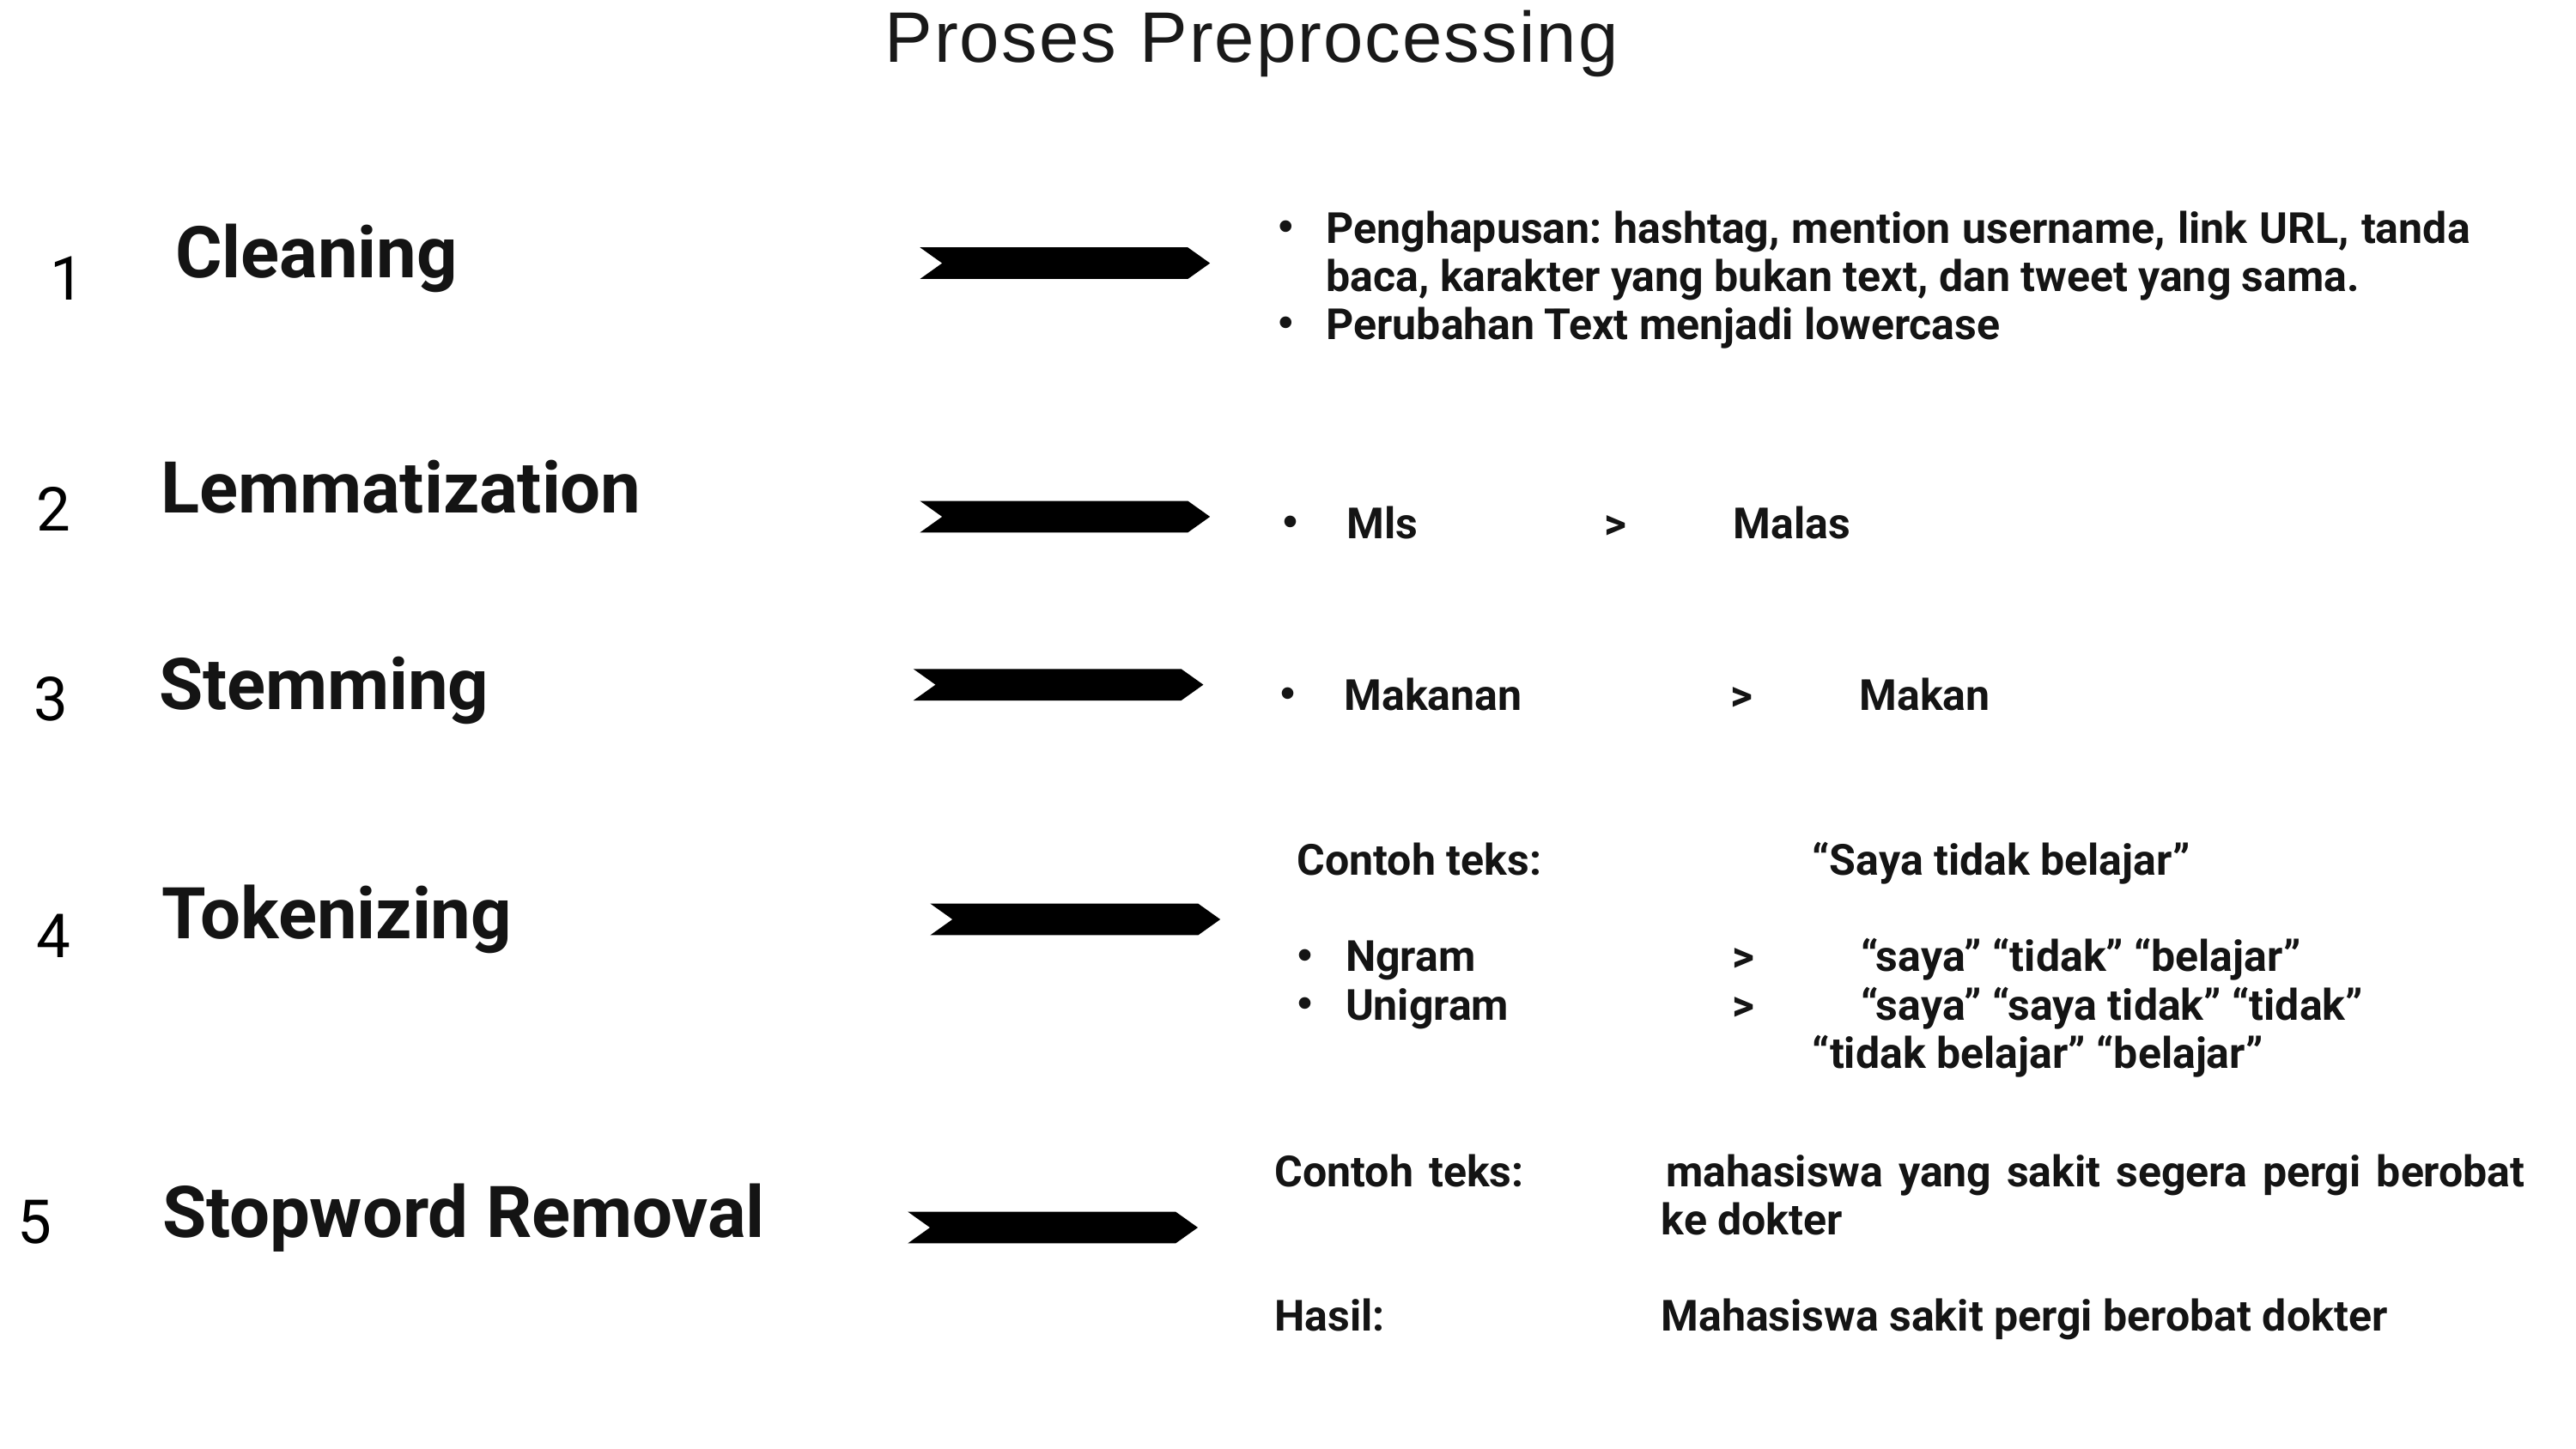

Proses Preprocessing

Penghapusan: hashtag, mention username, link URL, tanda baca, karakter yang bukan text, dan tweet yang sama.
Perubahan Text menjadi lowercase
1

Cleaning
2
Lemmatization
Mls 		> 	Malas

3
Stemming

Makanan	 	> 	Makan
Contoh teks:			“Saya tidak belajar”

Ngram		> 	“saya” “tidak” “belajar”
Unigram		> 	“saya” “saya tidak” “tidak”
				“tidak belajar” “belajar”
4
Tokenizing

Contoh teks:		mahasiswa yang sakit segera pergi berobat 			ke dokter

Hasil:			Mahasiswa sakit pergi berobat dokter
5
Stopword Removal